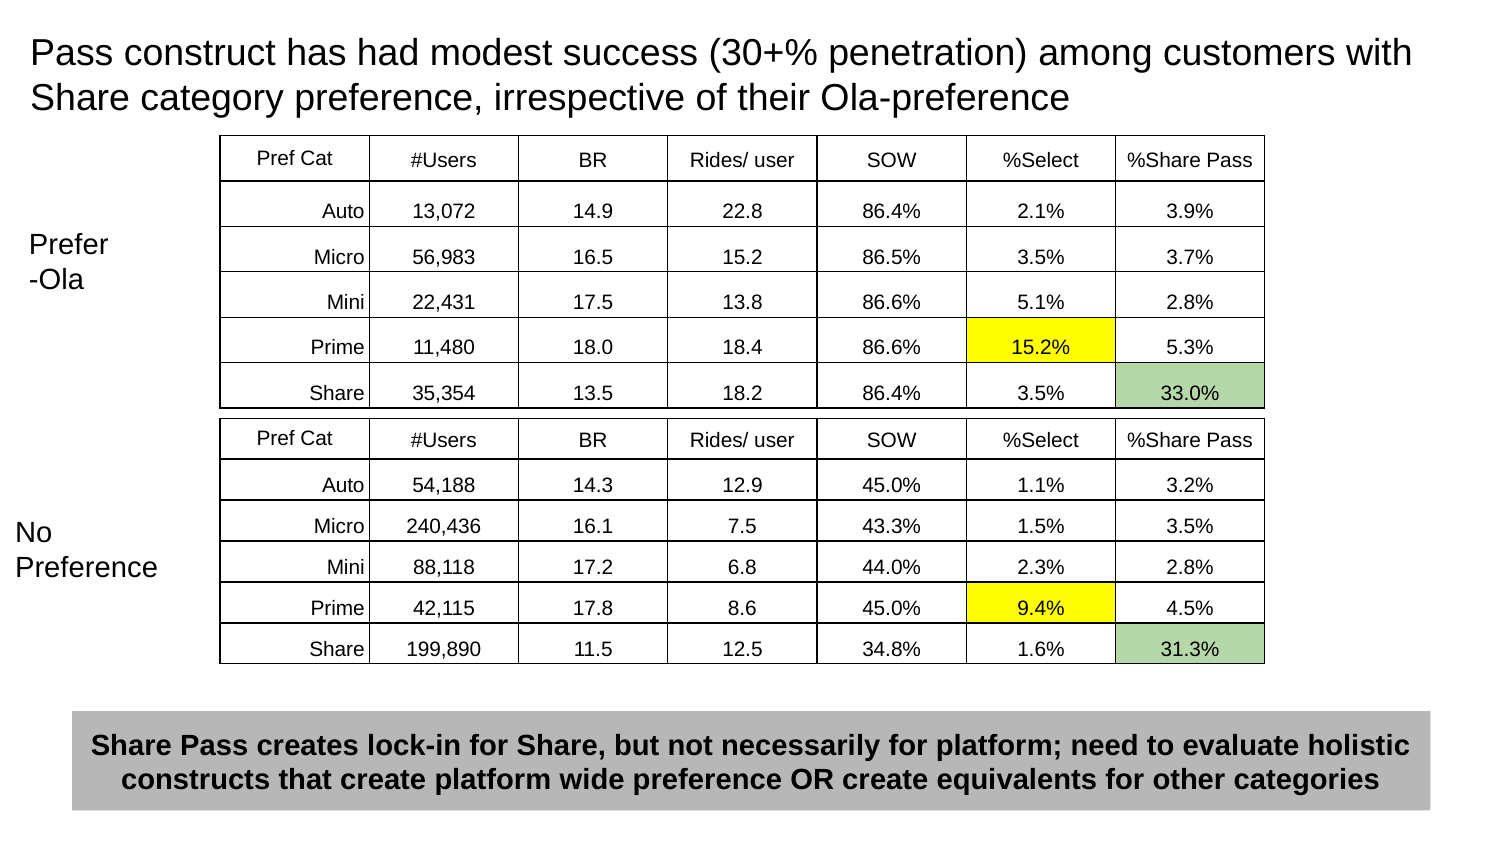

# Pass construct has had modest success (30+% penetration) among customers with Share category preference, irrespective of their Ola-preference
| Pref Cat | #Users | BR | Rides/ user | SOW | %Select | %Share Pass |
| --- | --- | --- | --- | --- | --- | --- |
| Auto | 13,072 | 14.9 | 22.8 | 86.4% | 2.1% | 3.9% |
| Micro | 56,983 | 16.5 | 15.2 | 86.5% | 3.5% | 3.7% |
| Mini | 22,431 | 17.5 | 13.8 | 86.6% | 5.1% | 2.8% |
| Prime | 11,480 | 18.0 | 18.4 | 86.6% | 15.2% | 5.3% |
| Share | 35,354 | 13.5 | 18.2 | 86.4% | 3.5% | 33.0% |
Prefer-Ola
| Pref Cat | #Users | BR | Rides/ user | SOW | %Select | %Share Pass |
| --- | --- | --- | --- | --- | --- | --- |
| Auto | 54,188 | 14.3 | 12.9 | 45.0% | 1.1% | 3.2% |
| Micro | 240,436 | 16.1 | 7.5 | 43.3% | 1.5% | 3.5% |
| Mini | 88,118 | 17.2 | 6.8 | 44.0% | 2.3% | 2.8% |
| Prime | 42,115 | 17.8 | 8.6 | 45.0% | 9.4% | 4.5% |
| Share | 199,890 | 11.5 | 12.5 | 34.8% | 1.6% | 31.3% |
No Preference
Share Pass creates lock-in for Share, but not necessarily for platform; need to evaluate holistic constructs that create platform wide preference OR create equivalents for other categories